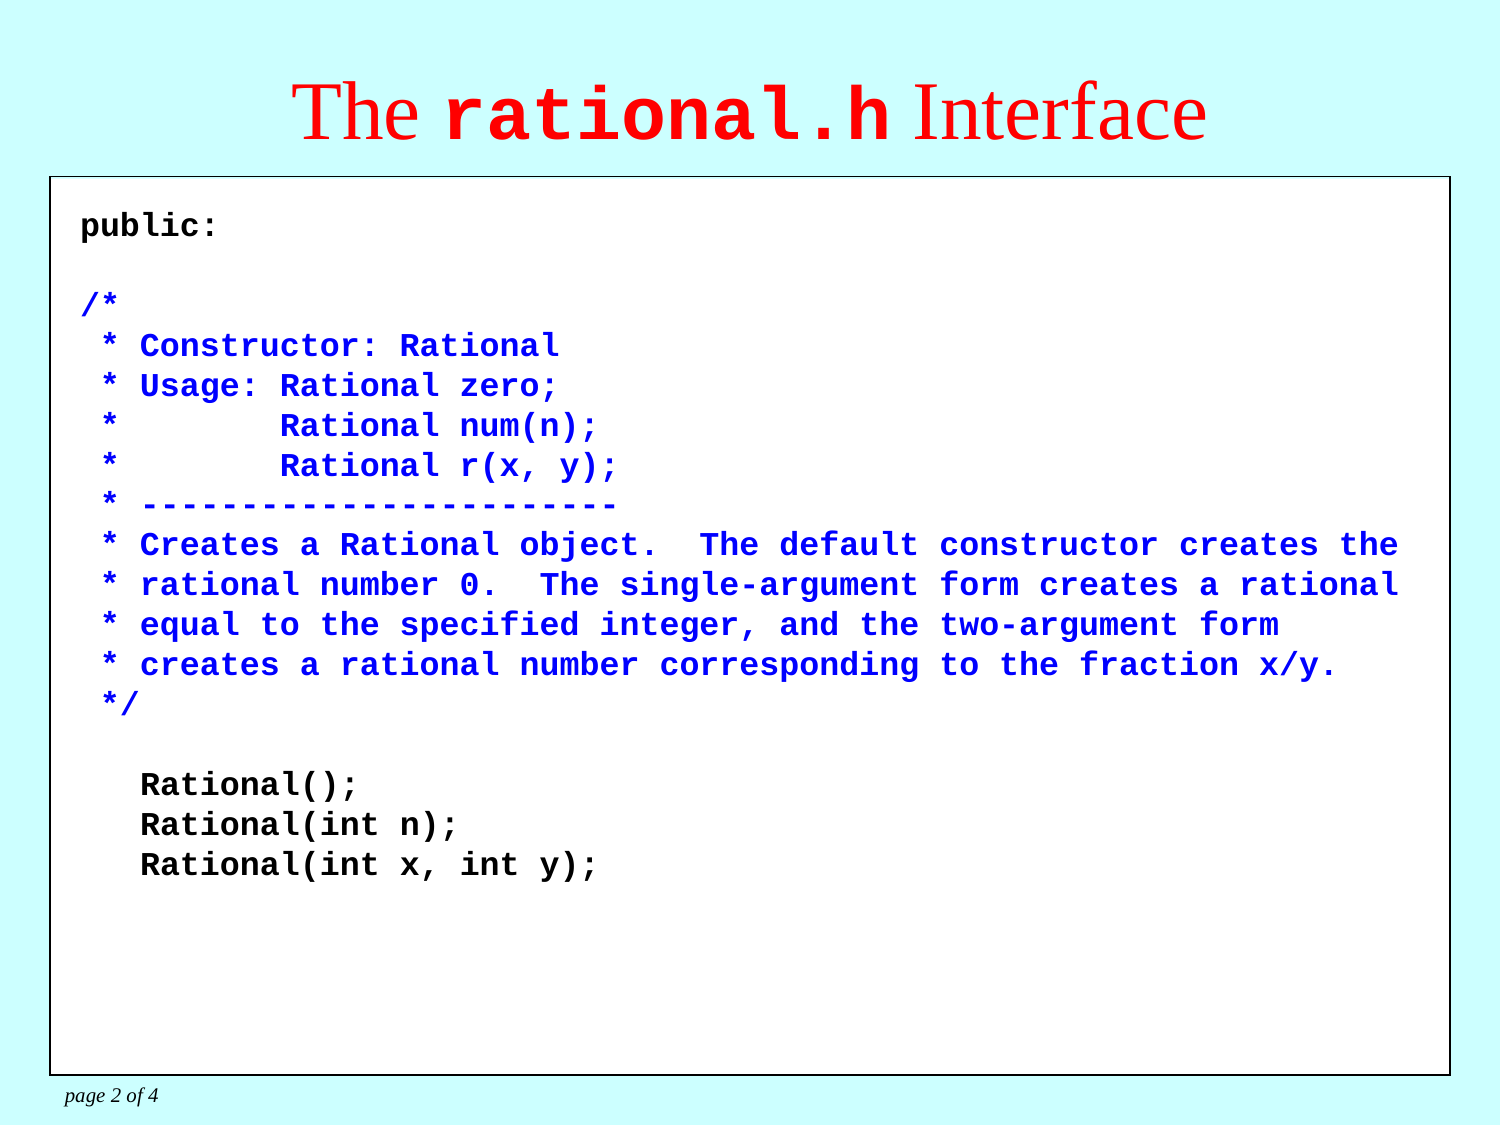

# The rational.h Interface

public:

/*
 * Constructor: Rational
 * Usage: Rational zero;
 *        Rational num(n);
 *        Rational r(x, y);
 * ------------------------
 * Creates a Rational object.  The default constructor creates the
 * rational number 0.  The single-argument form creates a rational
 * equal to the specified integer, and the two-argument form
 * creates a rational number corresponding to the fraction x/y.
 */

   Rational();
   Rational(int n);
   Rational(int x, int y);
/*
 * File: rational.h
 * ----------------
 * This interface exports a class representing rational numbers.
 */

#ifndef _rational_h
#define _rational_h

#include <string>
#include <iostream>

/*
 * Class: Rational
 * ---------------
 * The Rational class is used to represent rational numbers, which
 * are defined to be the quotient of two integers.
 */

class Rational {

page 2 of 4